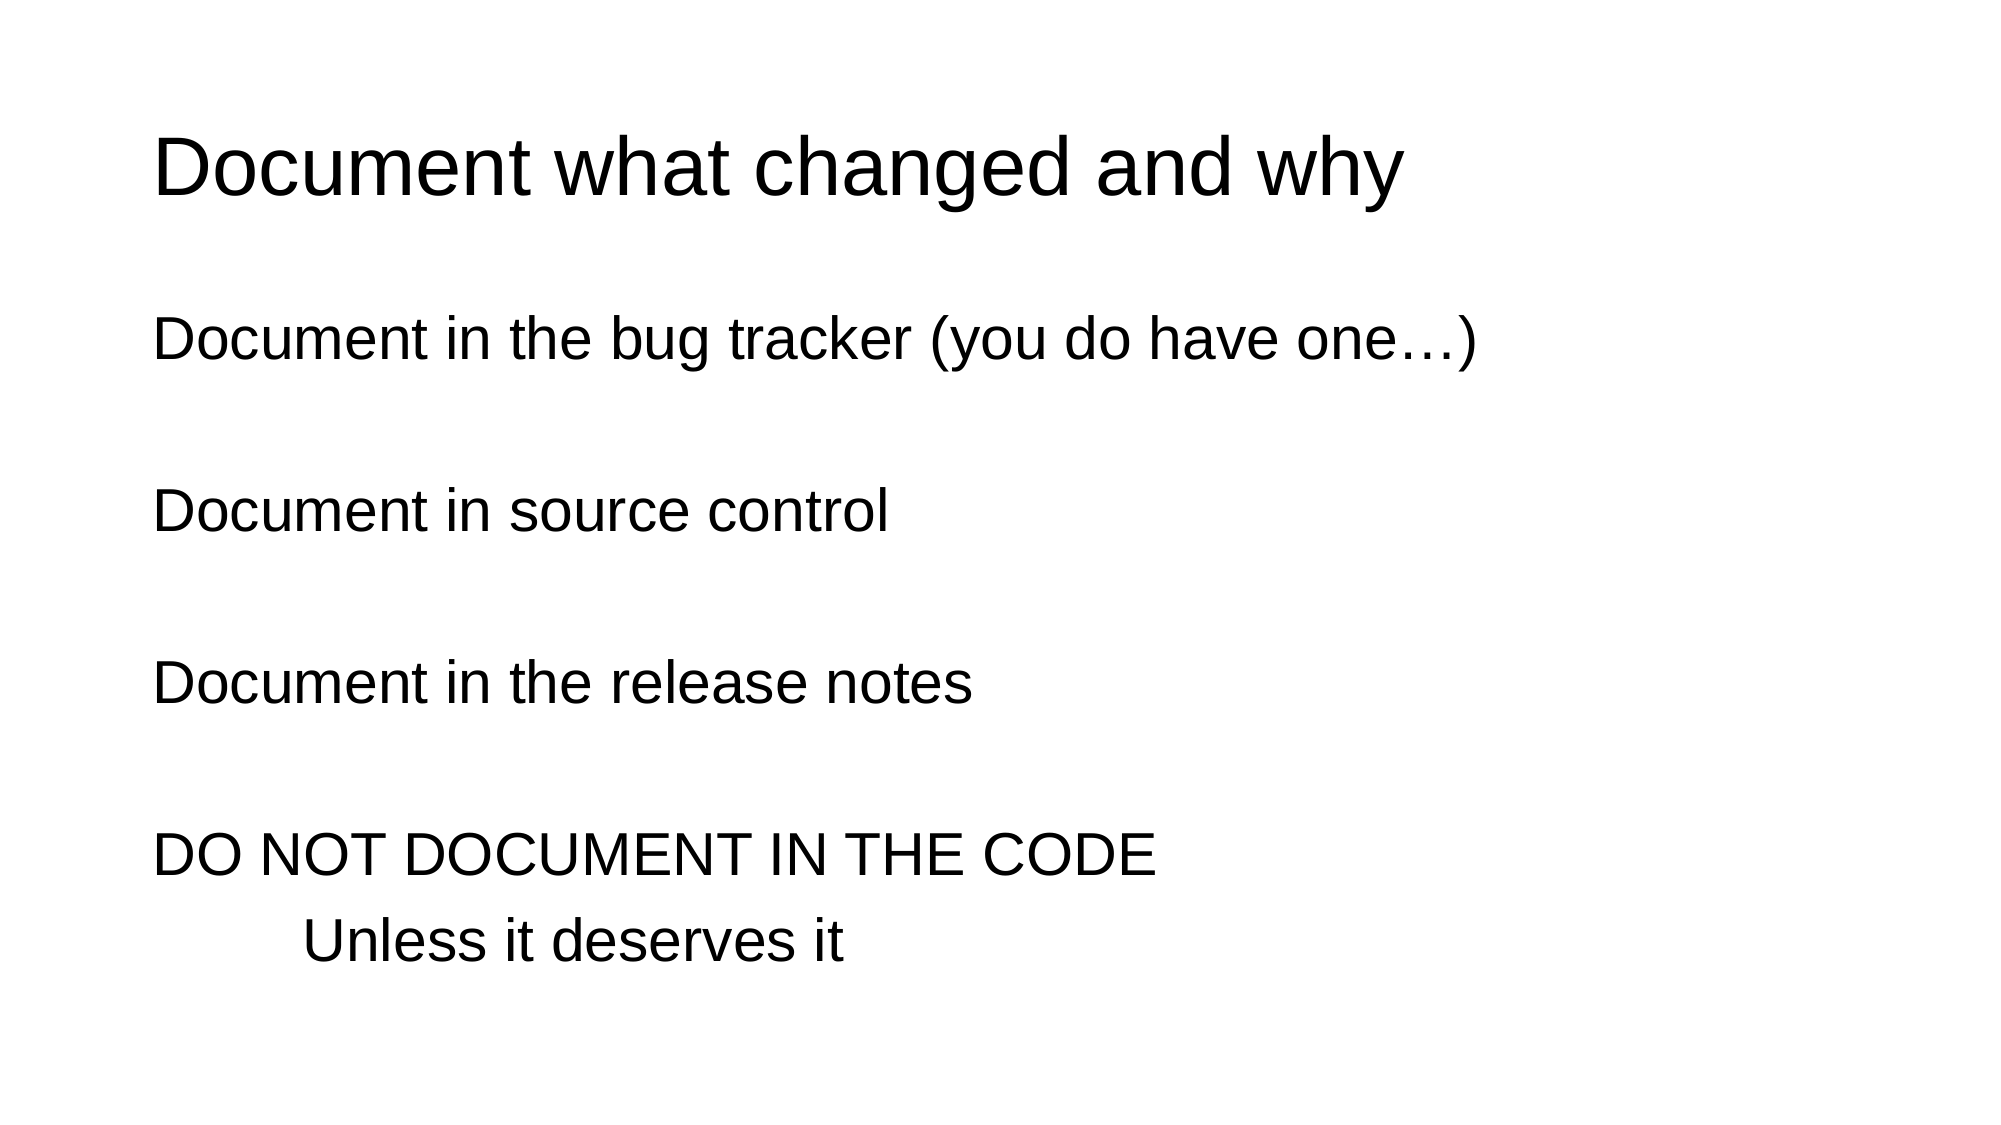

# Document what changed and why
Document in the bug tracker (you do have one…)

Document in source control

Document in the release notes

DO NOT DOCUMENT IN THE CODE
	Unless it deserves it